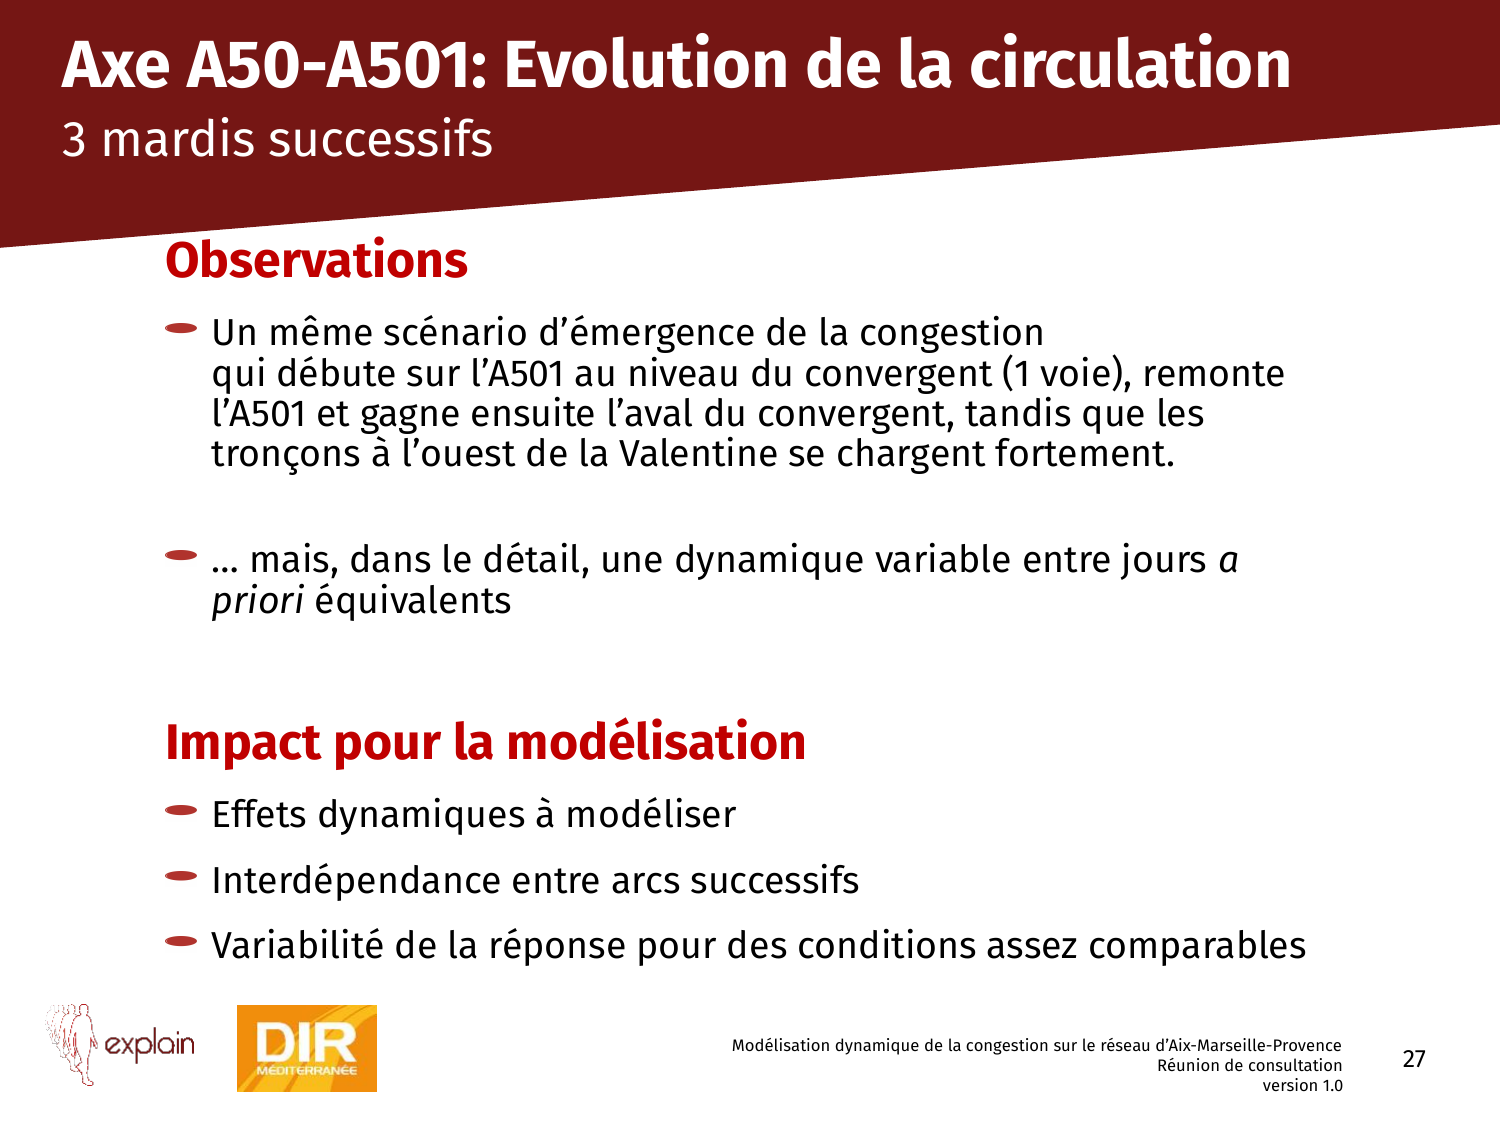

# Axe A50-A501: Evolution de la circulation
3 mardis successifs
Observations
Un même scénario d’émergence de la congestion
qui débute sur l’A501 au niveau du convergent (1 voie), remonte l’A501 et gagne ensuite l’aval du convergent, tandis que les tronçons à l’ouest de la Valentine se chargent fortement.
… mais, dans le détail, une dynamique variable entre jours a priori équivalents

Impact pour la modélisation
Effets dynamiques à modéliser
Interdépendance entre arcs successifs
Variabilité de la réponse pour des conditions assez comparables